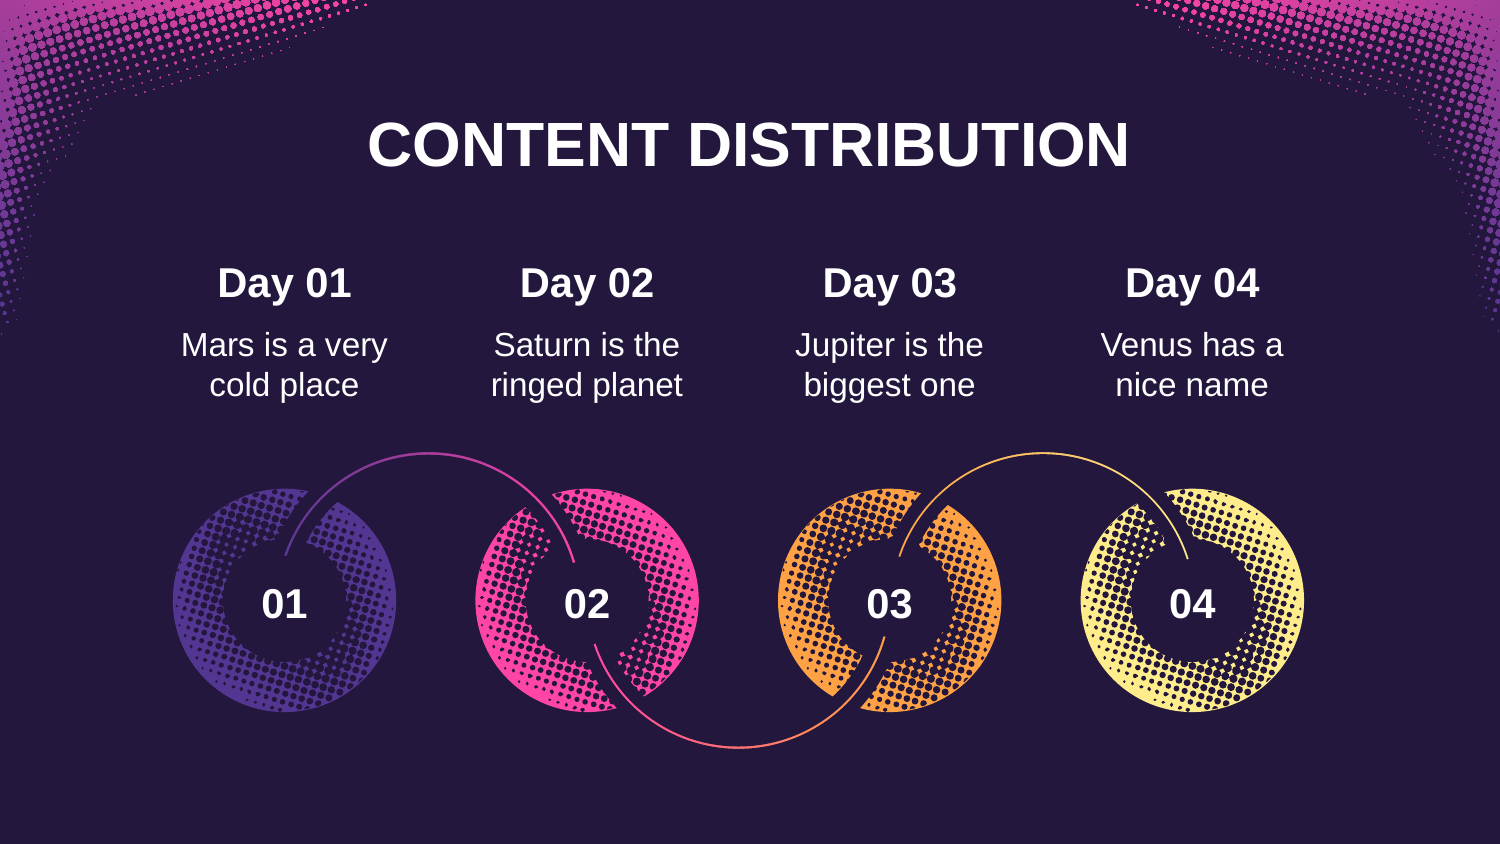

# CONTENT DISTRIBUTION
Day 01
Day 02
Day 03
Day 04
Mars is a very cold place
Saturn is the ringed planet
Jupiter is the biggest one
Venus has a nice name

02
03
04
01